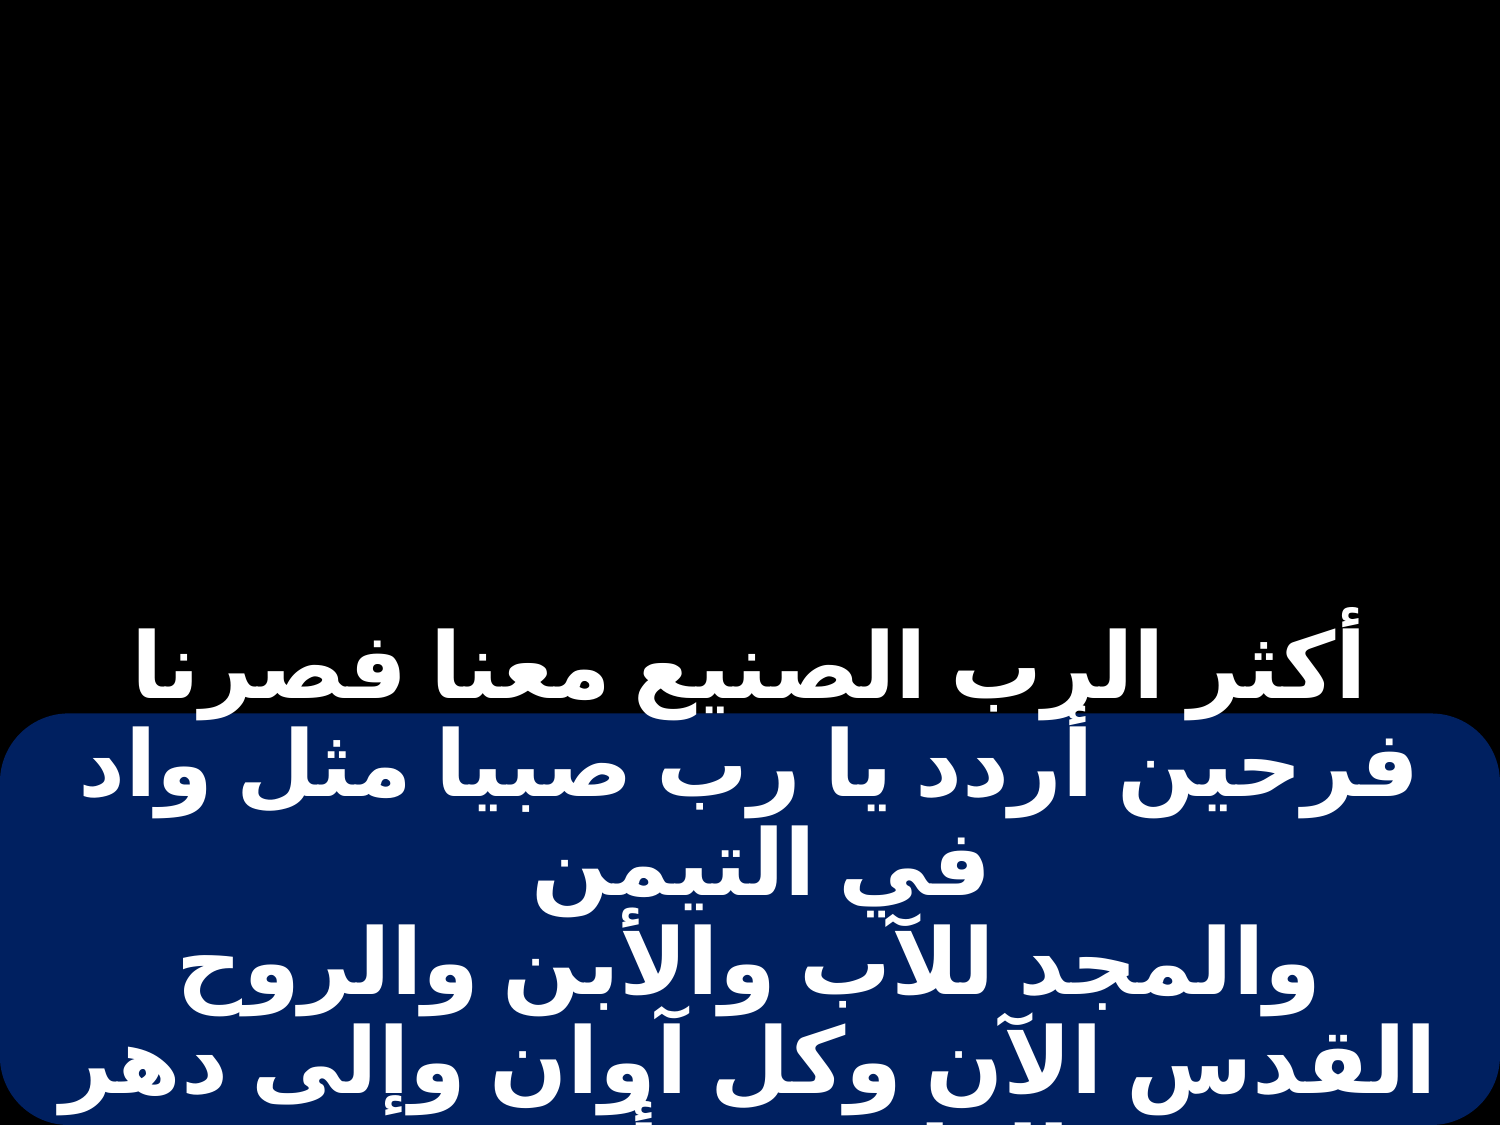

# أكثر الرب الصنيع معنا فصرنا فرحين أردد يا رب صبيا مثل واد في التيمن والمجد للآب والأبن والروح القدس الآن وكل آوان وإلى دهر الداهرين أمين.